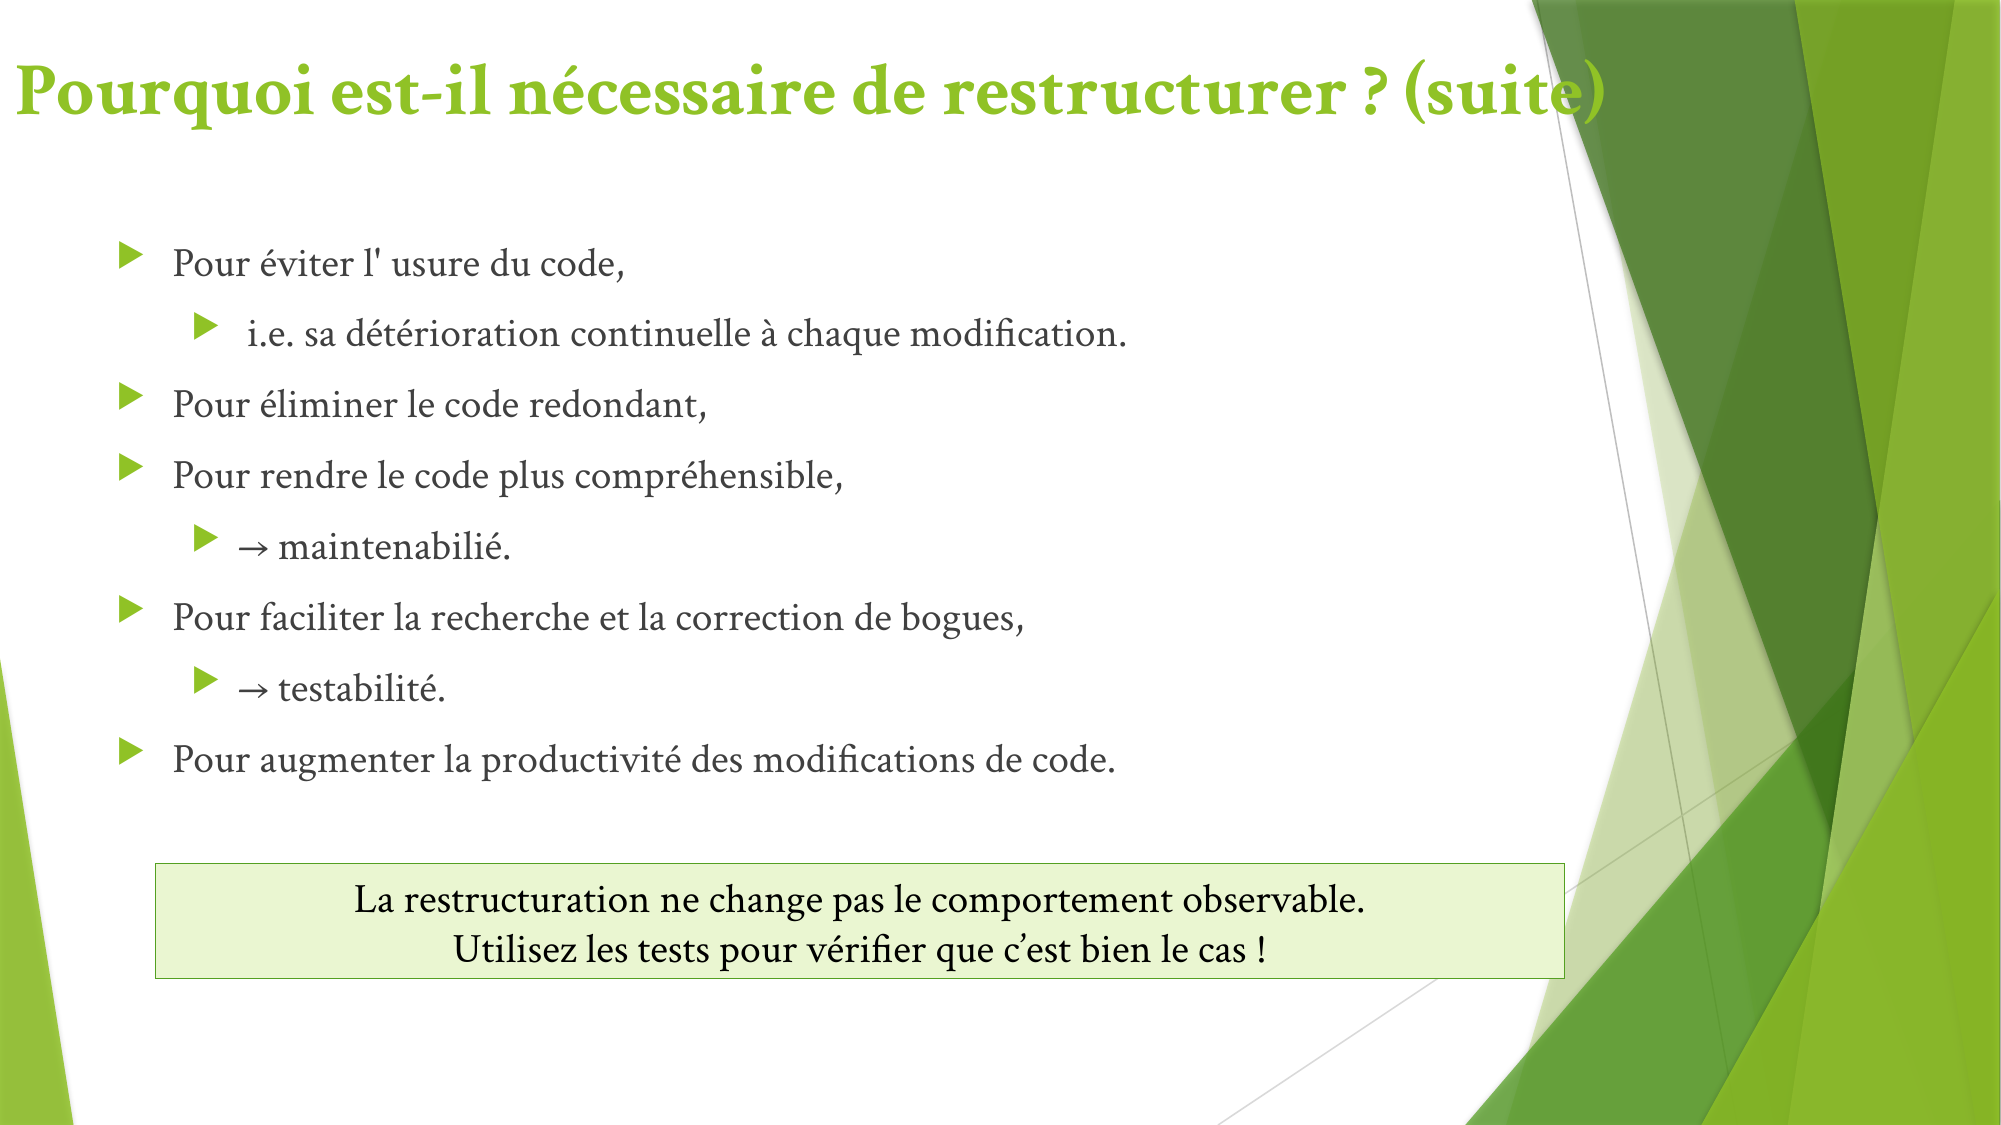

# Pourquoi est-il nécessaire de restructurer ? (suite)
Pour éviter l' usure du code,
 i.e. sa détérioration continuelle à chaque modification.
Pour éliminer le code redondant,
Pour rendre le code plus compréhensible,
→ maintenabilié.
Pour faciliter la recherche et la correction de bogues,
→ testabilité.
Pour augmenter la productivité des modifications de code.
La restructuration ne change pas le comportement observable.
Utilisez les tests pour vérifier que c’est bien le cas !